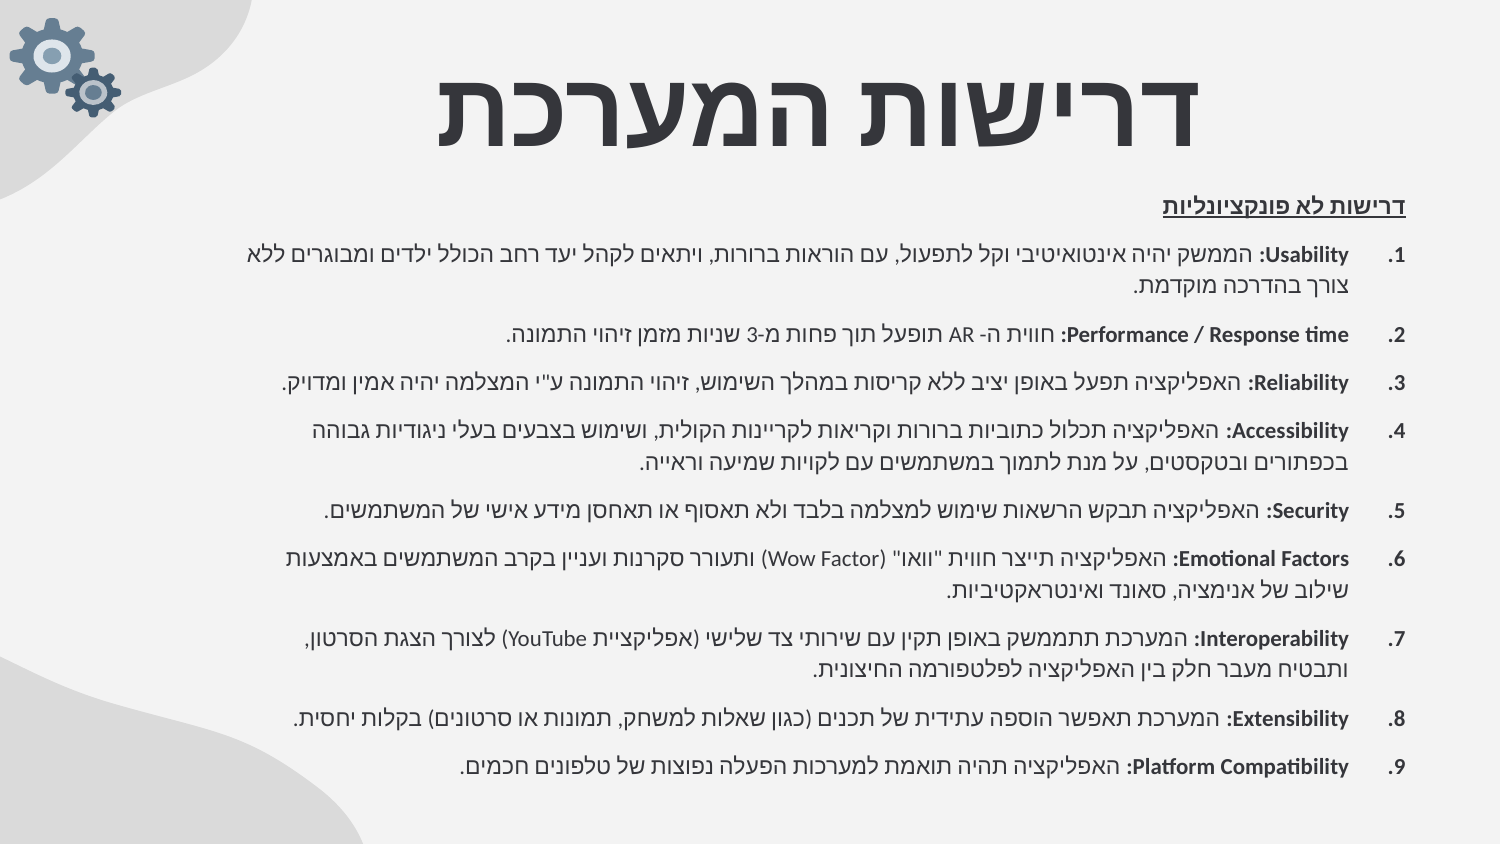

# דרישות המערכת
דרישות לא פונקציונליות
Usability: הממשק יהיה אינטואיטיבי וקל לתפעול, עם הוראות ברורות, ויתאים לקהל יעד רחב הכולל ילדים ומבוגרים ללא צורך בהדרכה מוקדמת.
Performance / Response time: חווית ה- AR תופעל תוך פחות מ-3 שניות מזמן זיהוי התמונה.
Reliability: האפליקציה תפעל באופן יציב ללא קריסות במהלך השימוש, זיהוי התמונה ע"י המצלמה יהיה אמין ומדויק.
Accessibility: האפליקציה תכלול כתוביות ברורות וקריאות לקריינות הקולית, ושימוש בצבעים בעלי ניגודיות גבוהה בכפתורים ובטקסטים, על מנת לתמוך במשתמשים עם לקויות שמיעה וראייה.
Security: האפליקציה תבקש הרשאות שימוש למצלמה בלבד ולא תאסוף או תאחסן מידע אישי של המשתמשים.
Emotional Factors: האפליקציה תייצר חווית "וואו" (Wow Factor) ותעורר סקרנות ועניין בקרב המשתמשים באמצעות שילוב של אנימציה, סאונד ואינטראקטיביות.
Interoperability: המערכת תתממשק באופן תקין עם שירותי צד שלישי (אפליקציית YouTube) לצורך הצגת הסרטון, ותבטיח מעבר חלק בין האפליקציה לפלטפורמה החיצונית.
Extensibility: המערכת תאפשר הוספה עתידית של תכנים (כגון שאלות למשחק, תמונות או סרטונים) בקלות יחסית.
Platform Compatibility: האפליקציה תהיה תואמת למערכות הפעלה נפוצות של טלפונים חכמים.